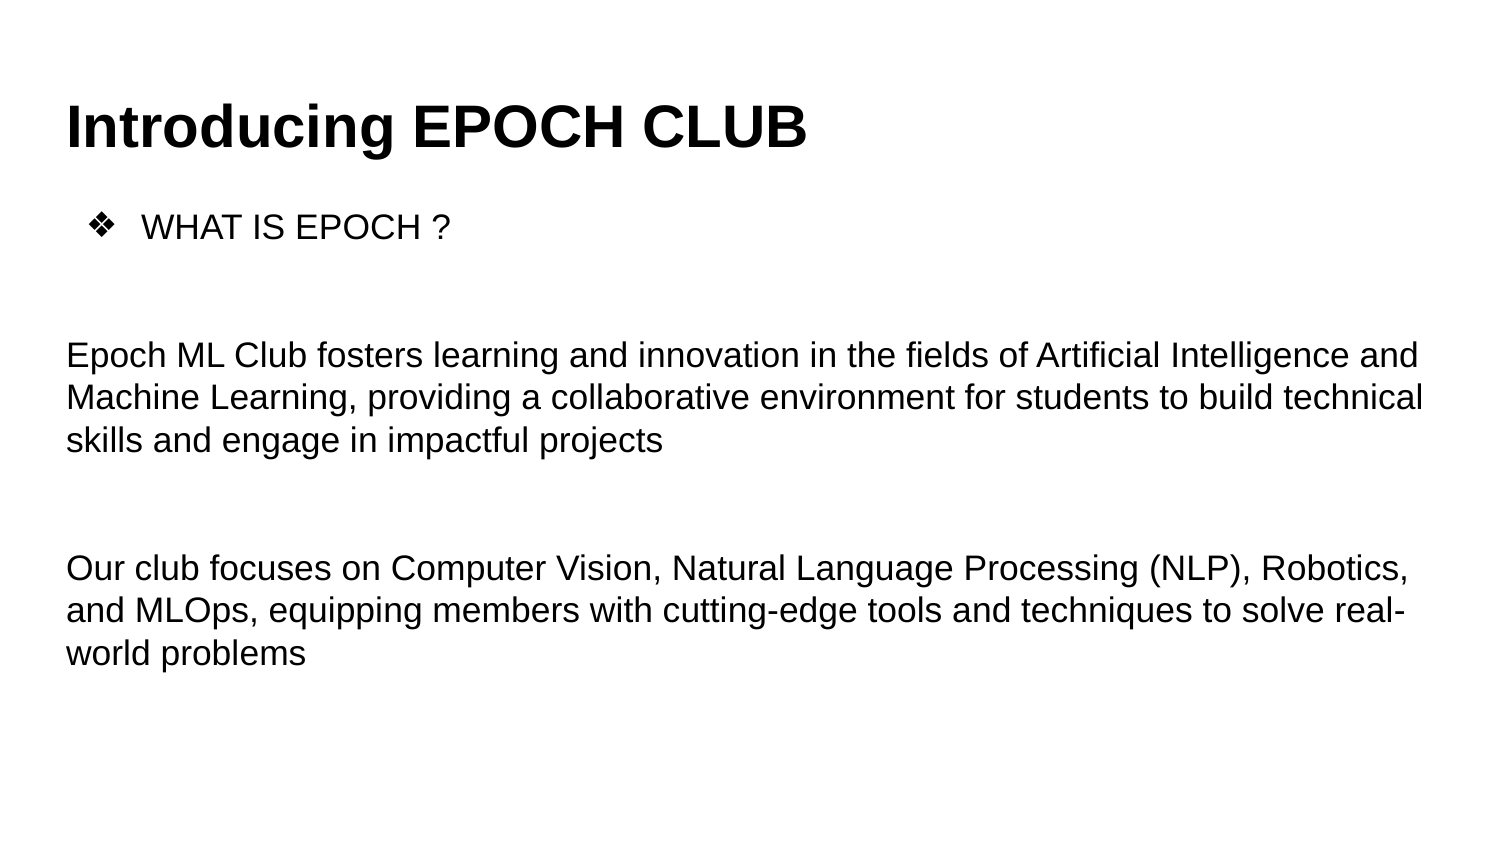

# Introducing EPOCH CLUB

WHAT IS EPOCH ?

Epoch ML Club fosters learning and innovation in the fields of Artificial Intelligence and Machine Learning, providing a collaborative environment for students to build technical skills and engage in impactful projects

Our club focuses on Computer Vision, Natural Language Processing (NLP), Robotics, and MLOps, equipping members with cutting-edge tools and techniques to solve real-world problems